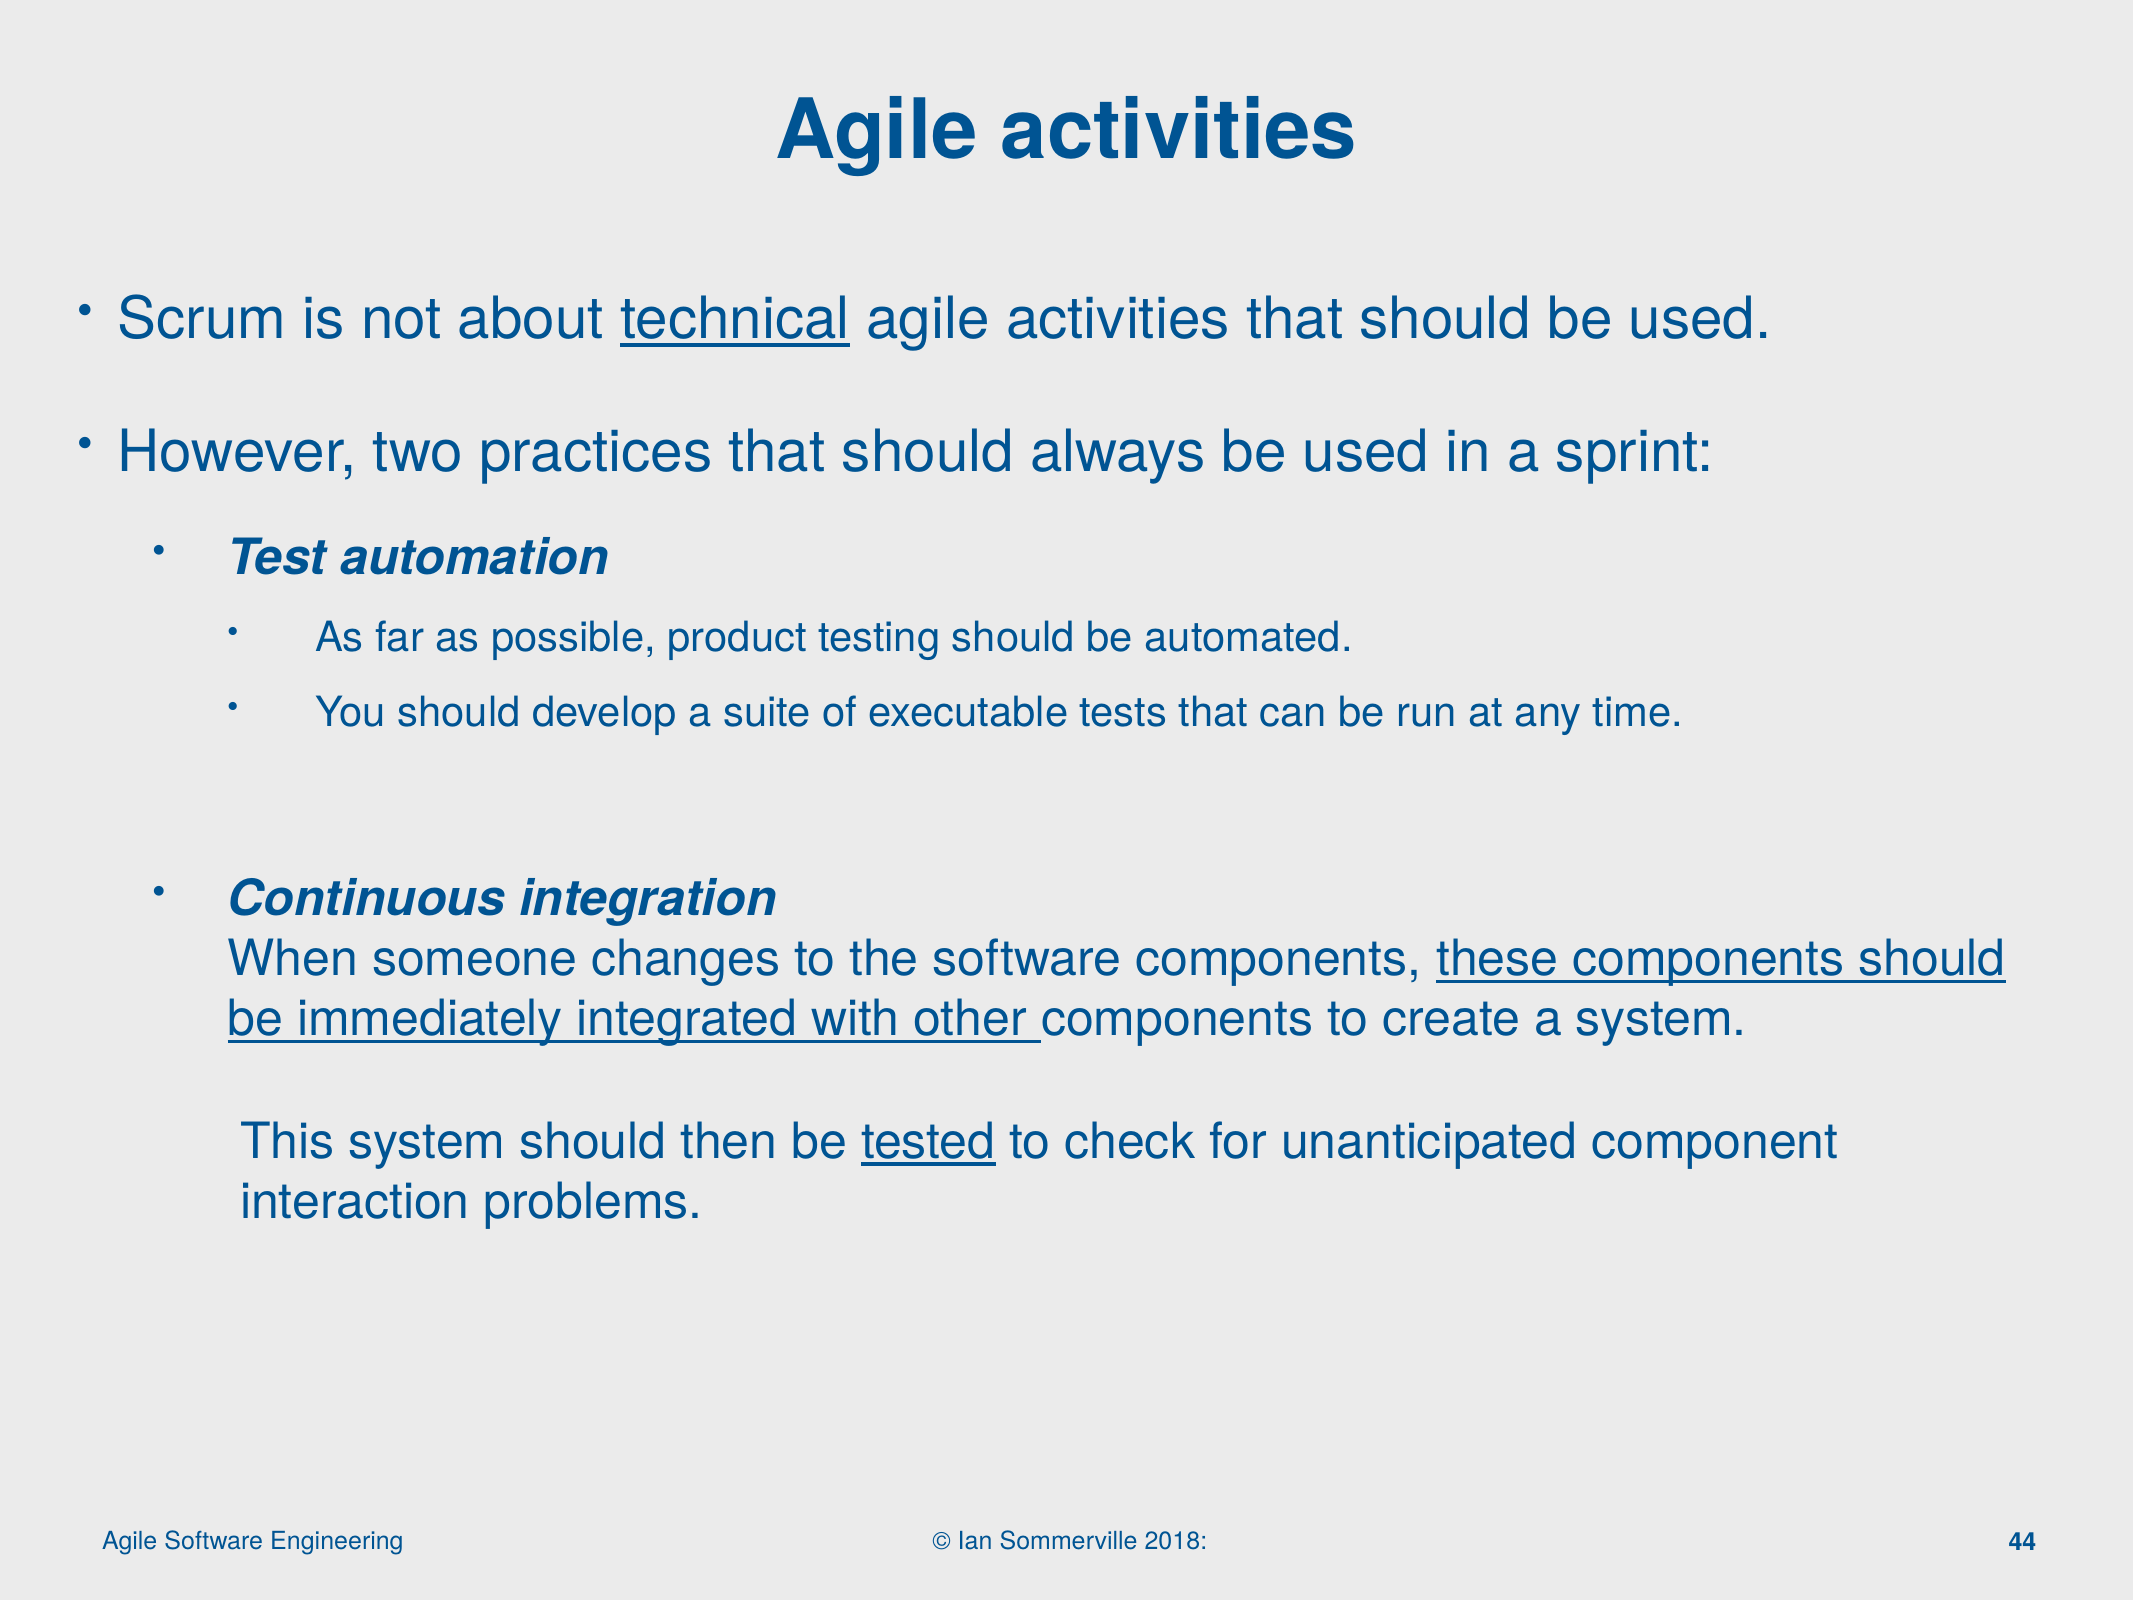

# Agile activities
Scrum is not about technical agile activities that should be used.
However, two practices that should always be used in a sprint:
Test automation
As far as possible, product testing should be automated.
You should develop a suite of executable tests that can be run at any time.

Continuous integration
When someone changes to the software components, these components should be immediately integrated with other components to create a system.
This system should then be tested to check for unanticipated component interaction problems.
44